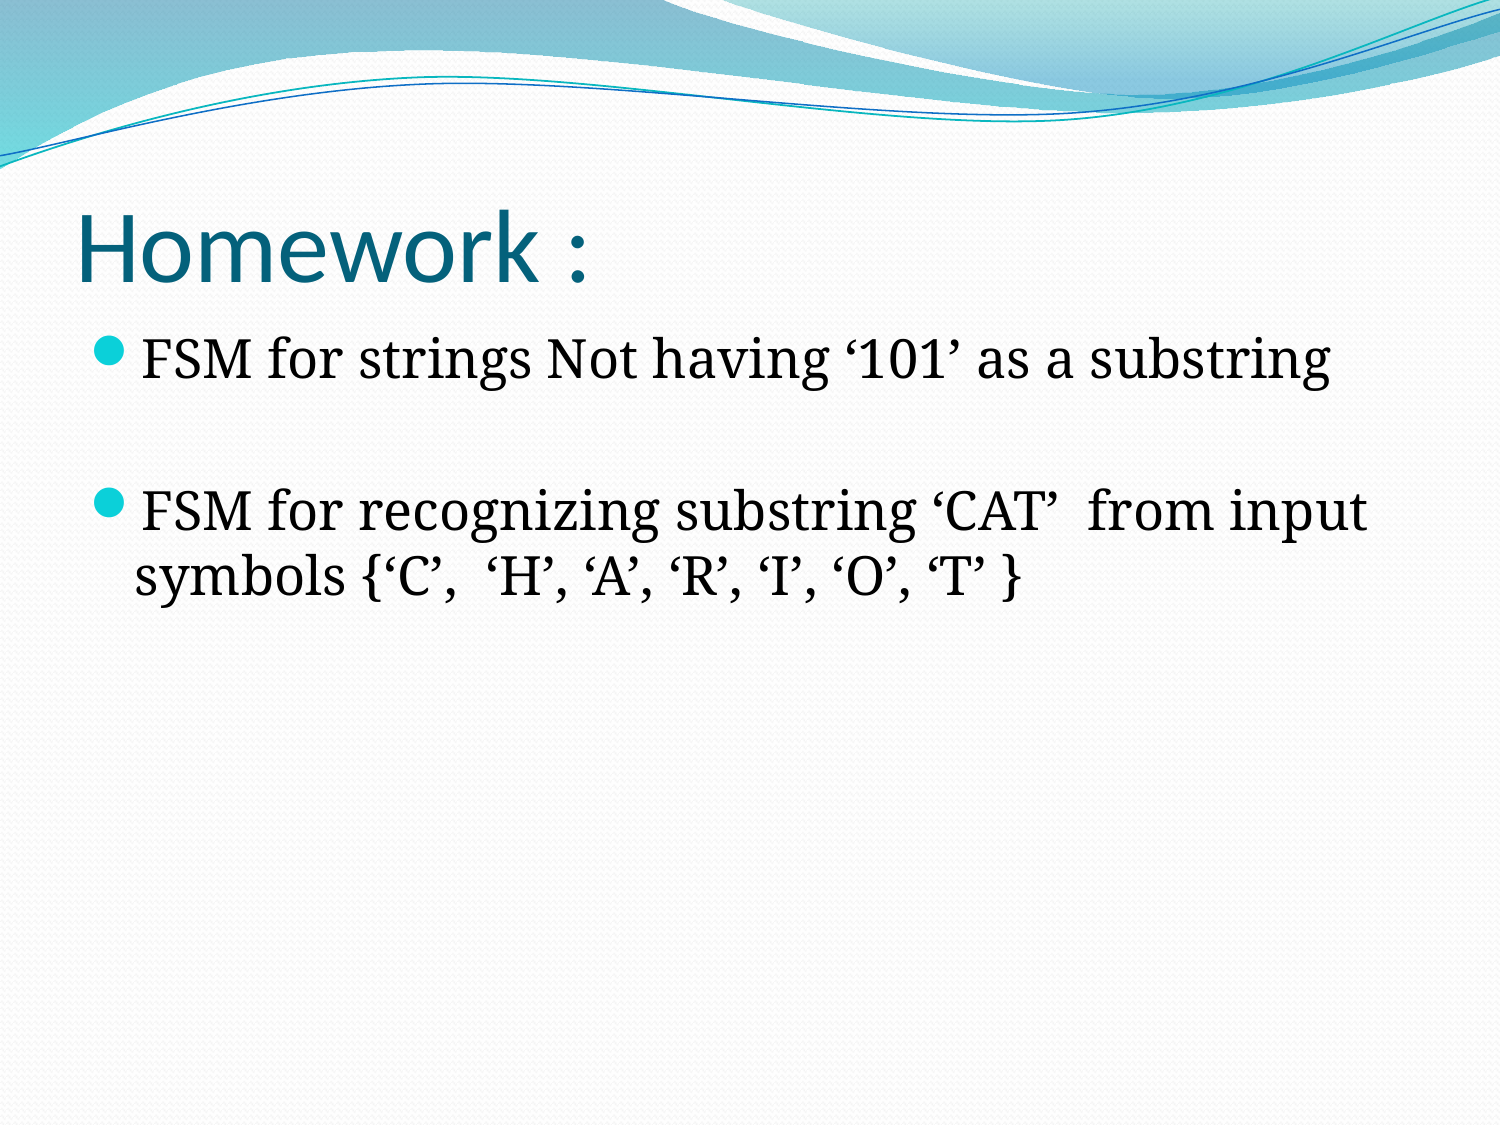

# Homework :
FSM for strings Not having ‘101’ as a substring

FSM for recognizing substring ‘CAT’  from input symbols {‘C’,  ‘H’, ‘A’, ‘R’, ‘I’, ‘O’, ‘T’ }